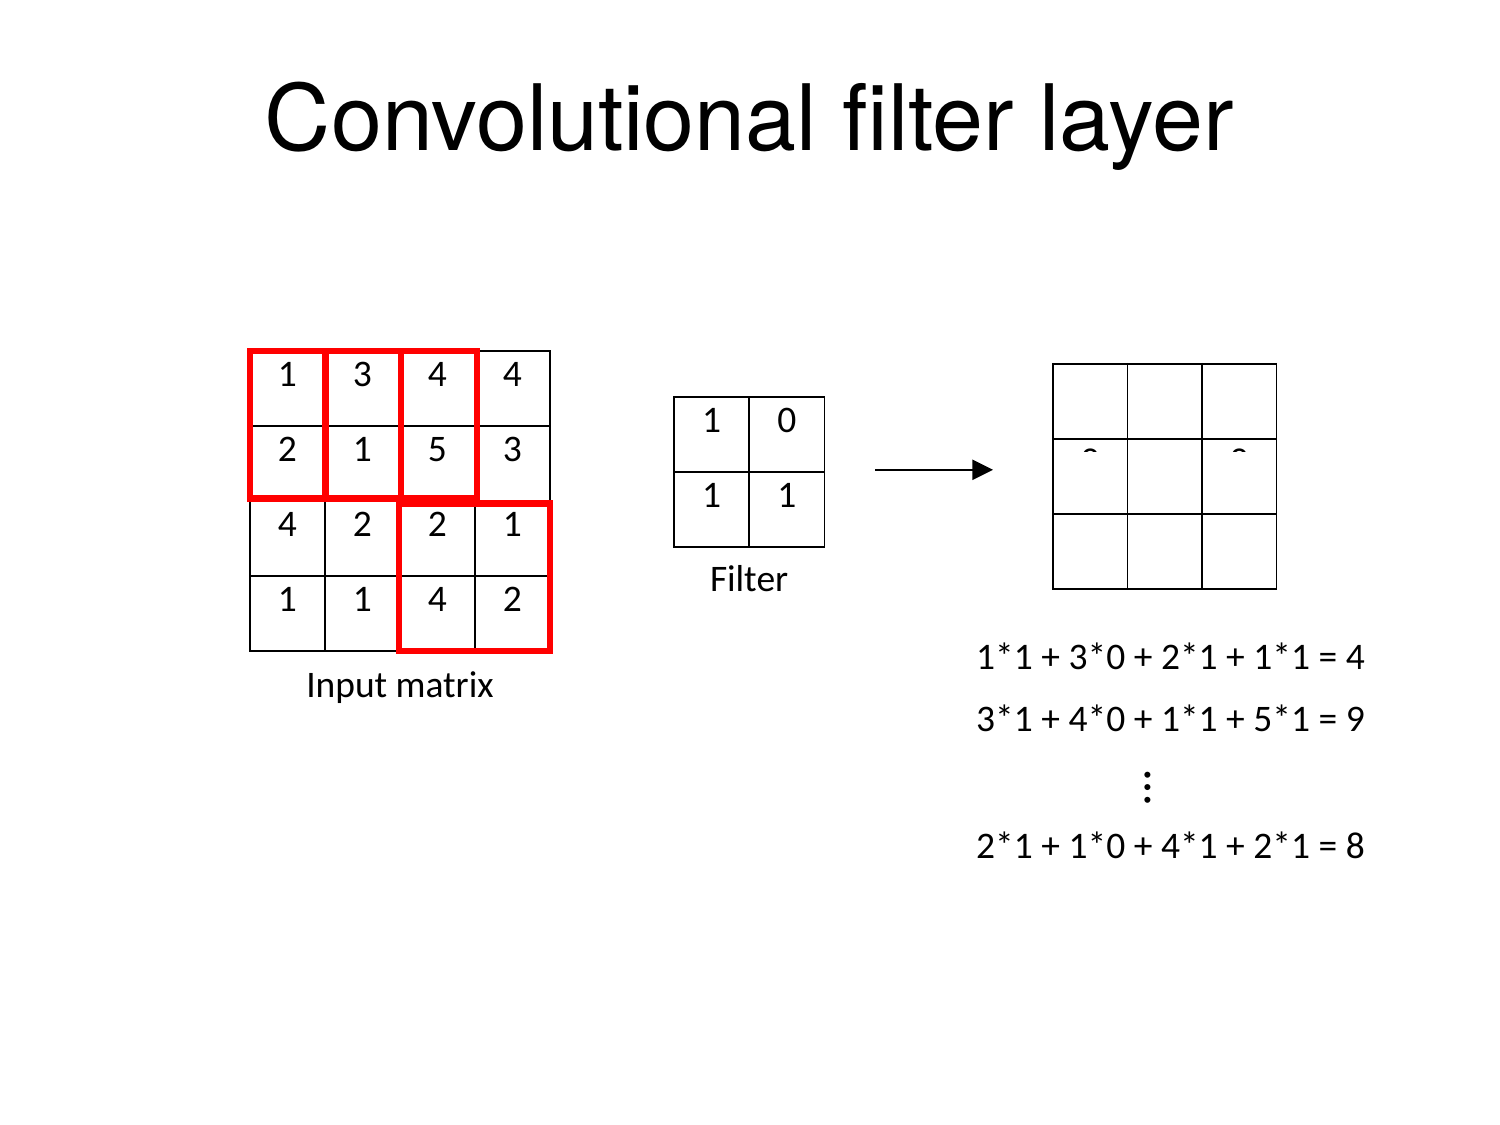

Convolutional filter layer
| 1 | 3 | 4 | 4 |
| --- | --- | --- | --- |
| 2 | 1 | 5 | 3 |
| 4 | 2 | 2 | 1 |
| 1 | 1 | 4 | 2 |

| 4 | 9 | 12 |
| --- | --- | --- |
| 8 | 5 | 8 |
| 6 | 7 | 8 |

| 1 | 0 |
| --- | --- |
| 1 | 1 |

Filter
1*1 + 3*0 + 2*1 + 1*1 = 4
Input matrix
3*1 + 4*0 + 1*1 + 5*1 = 9
…
2*1 + 1*0 + 4*1 + 2*1 = 8